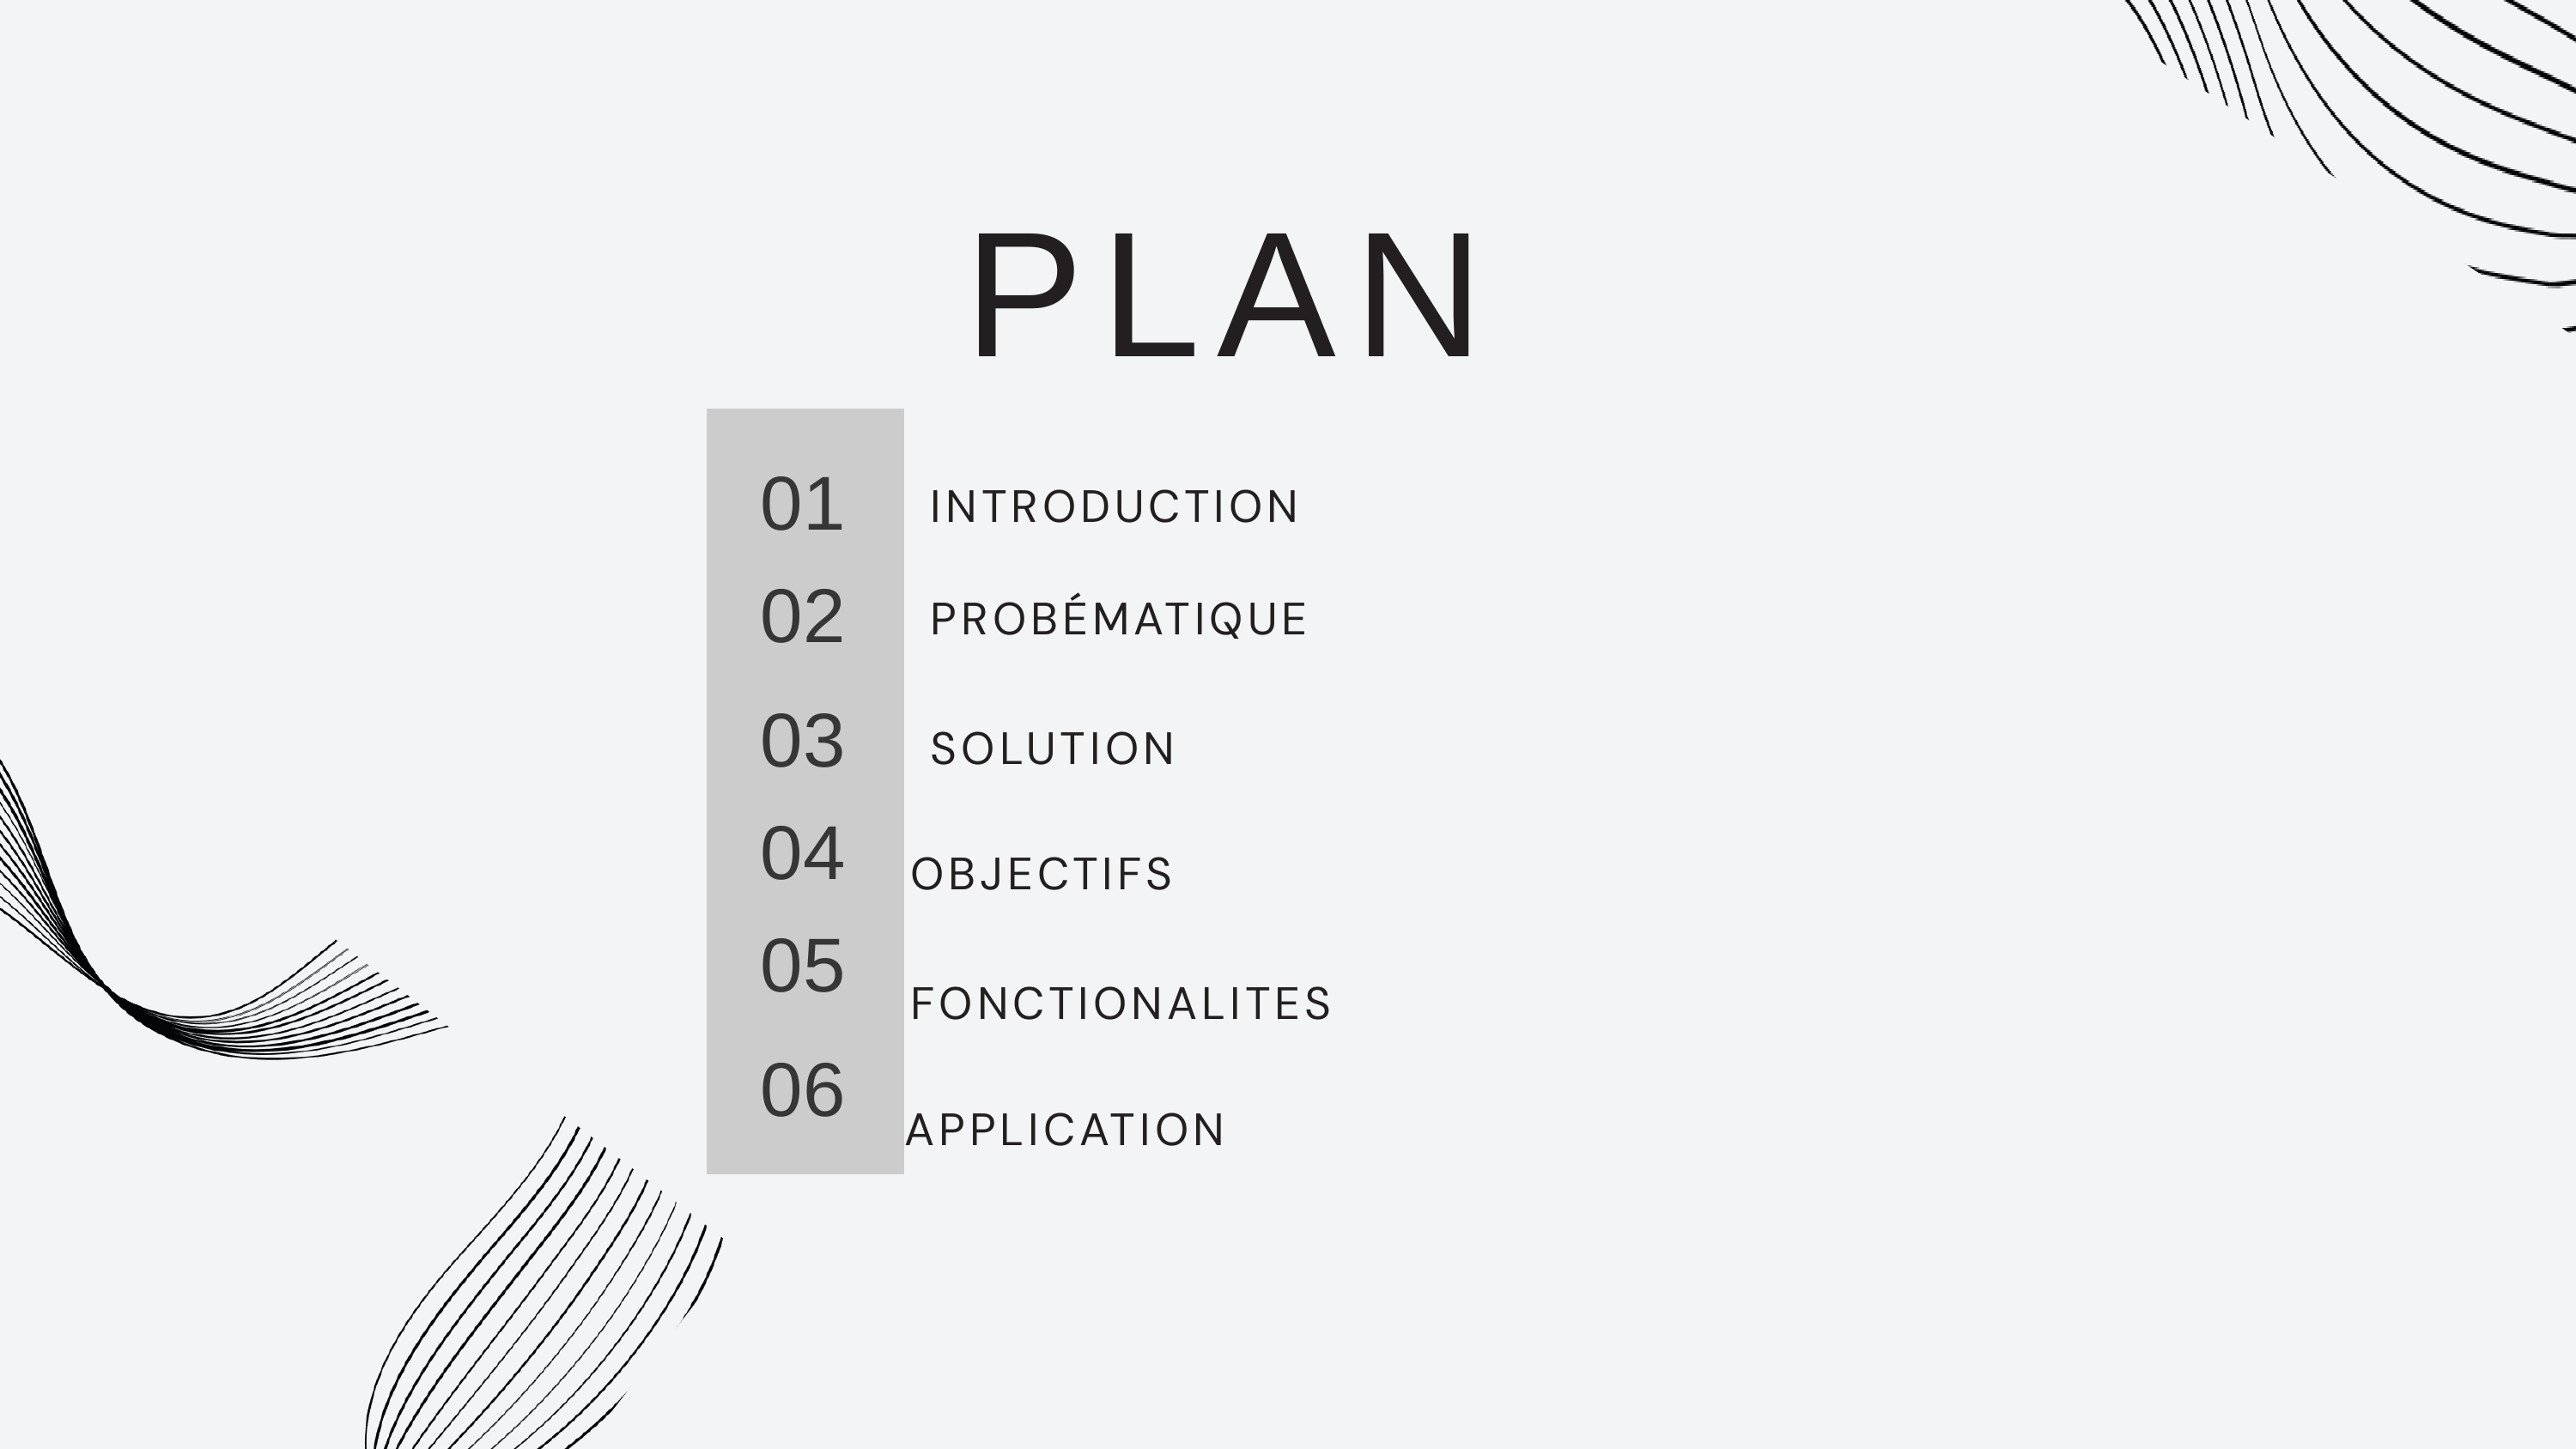

PLAN

01
INTRODUCTION
02
PROBÉMATIQUE
03
SOLUTION

04
OBJECTIFS
05
FONCTIONALITES
06
APPLICATION